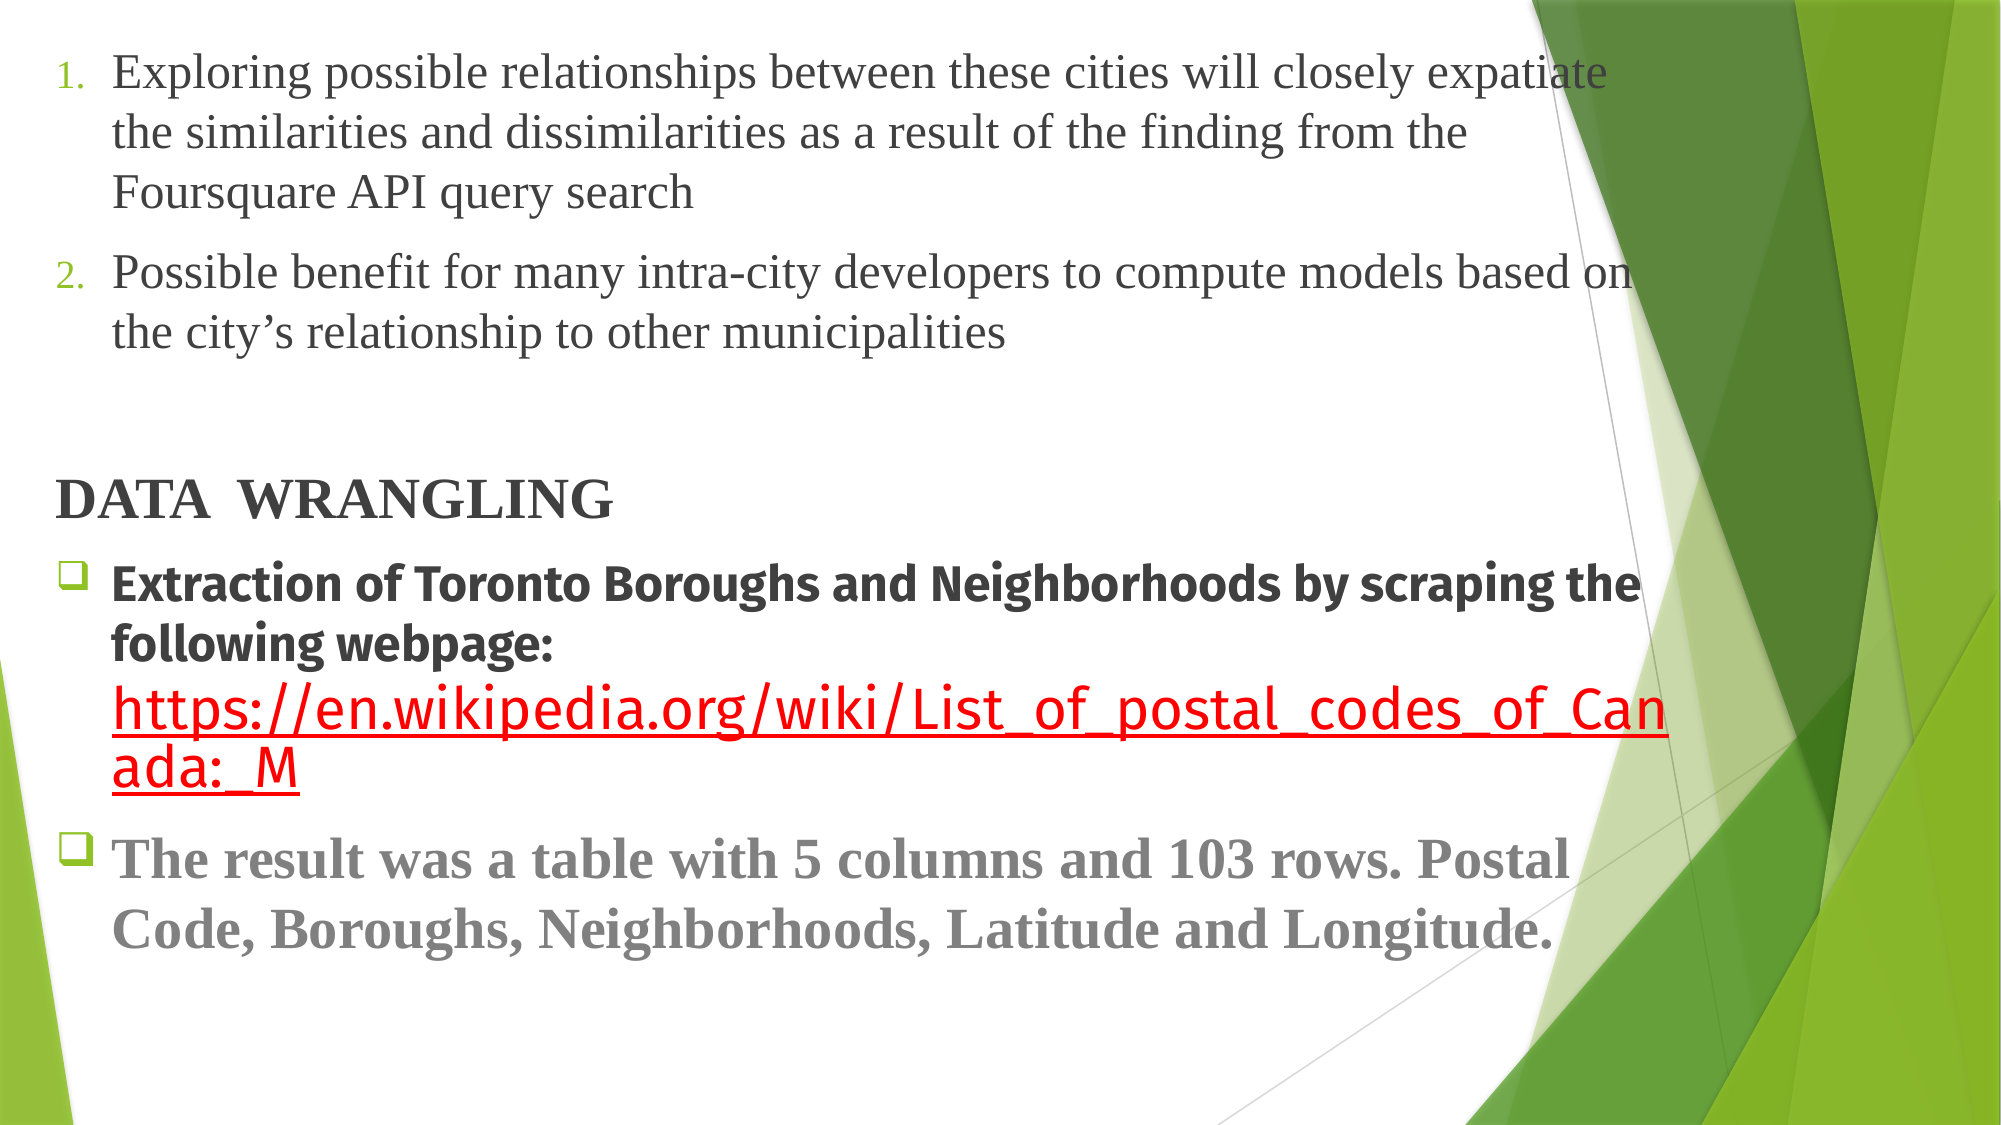

Exploring possible relationships between these cities will closely expatiate the similarities and dissimilarities as a result of the finding from the Foursquare API query search
Possible benefit for many intra-city developers to compute models based on the city’s relationship to other municipalities

DATA  WRANGLING
Extraction of Toronto Boroughs and Neighborhoods by scraping the following webpage: https://en.wikipedia.org/wiki/List_of_postal_codes_of_Canada:_M
The result was a table with 5 columns and 103 rows. Postal Code, Boroughs, Neighborhoods, Latitude and Longitude.